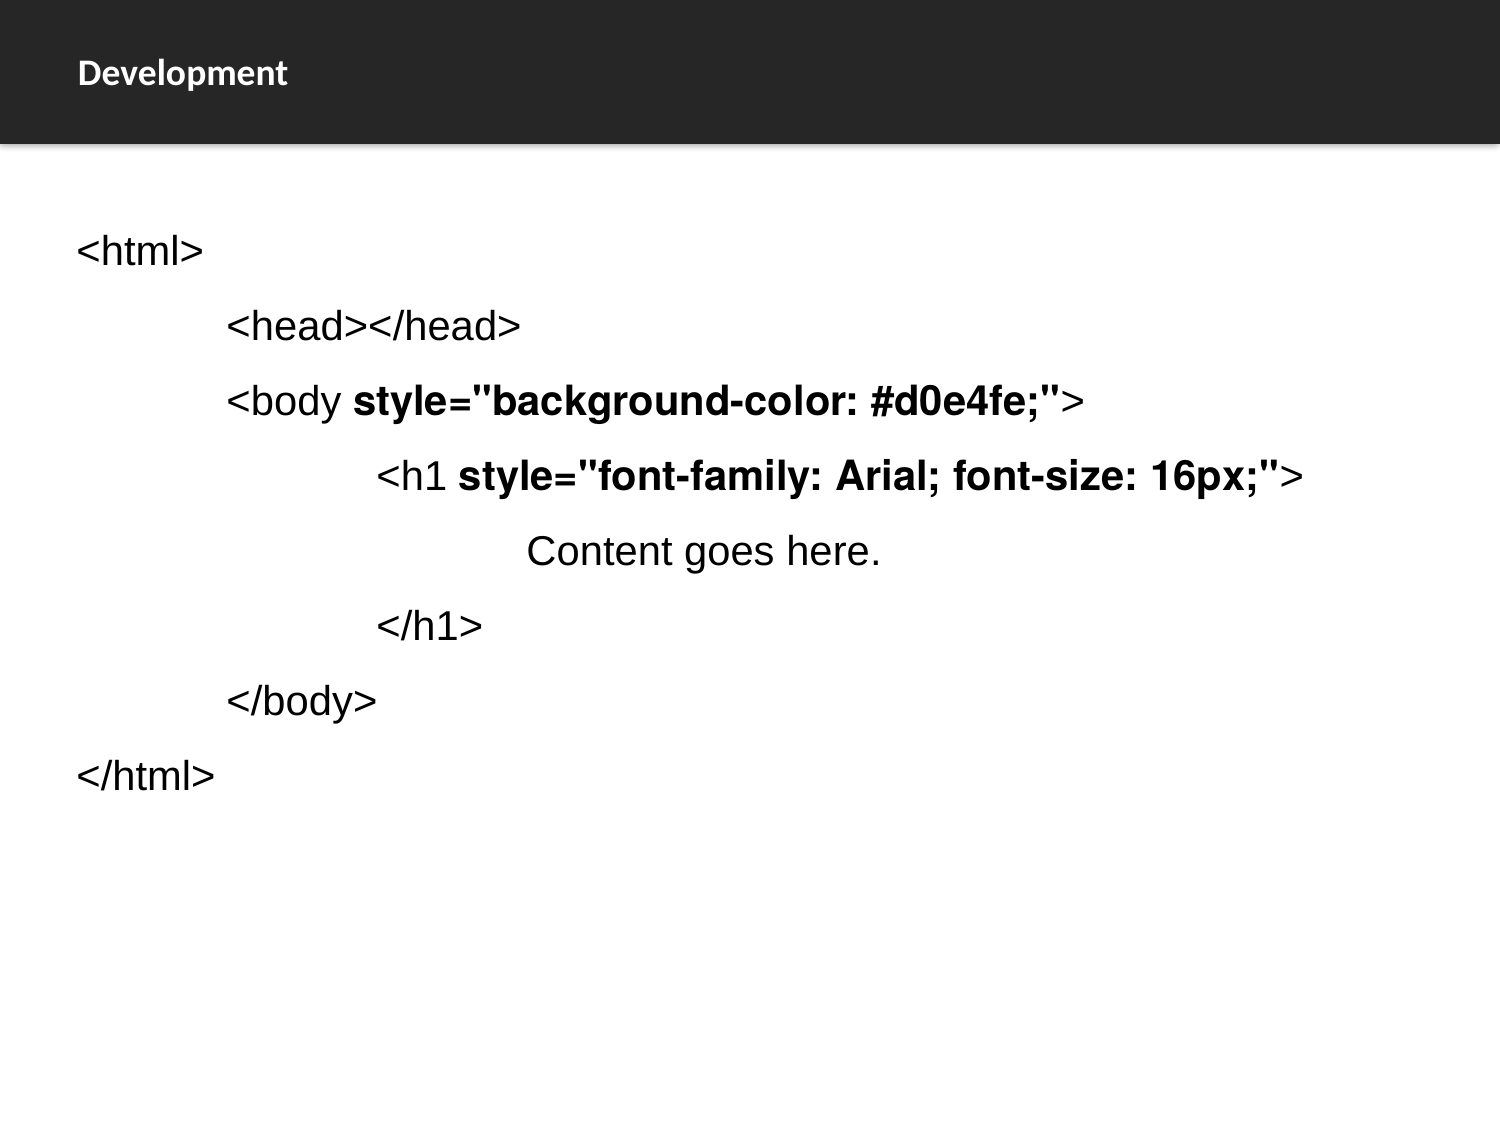

Development
<html>
	<head></head>
	<body style="background-color: #d0e4fe;">
		<h1 style="font-family: Arial; font-size: 16px;">
			Content goes here.
		</h1>
	</body>
</html>